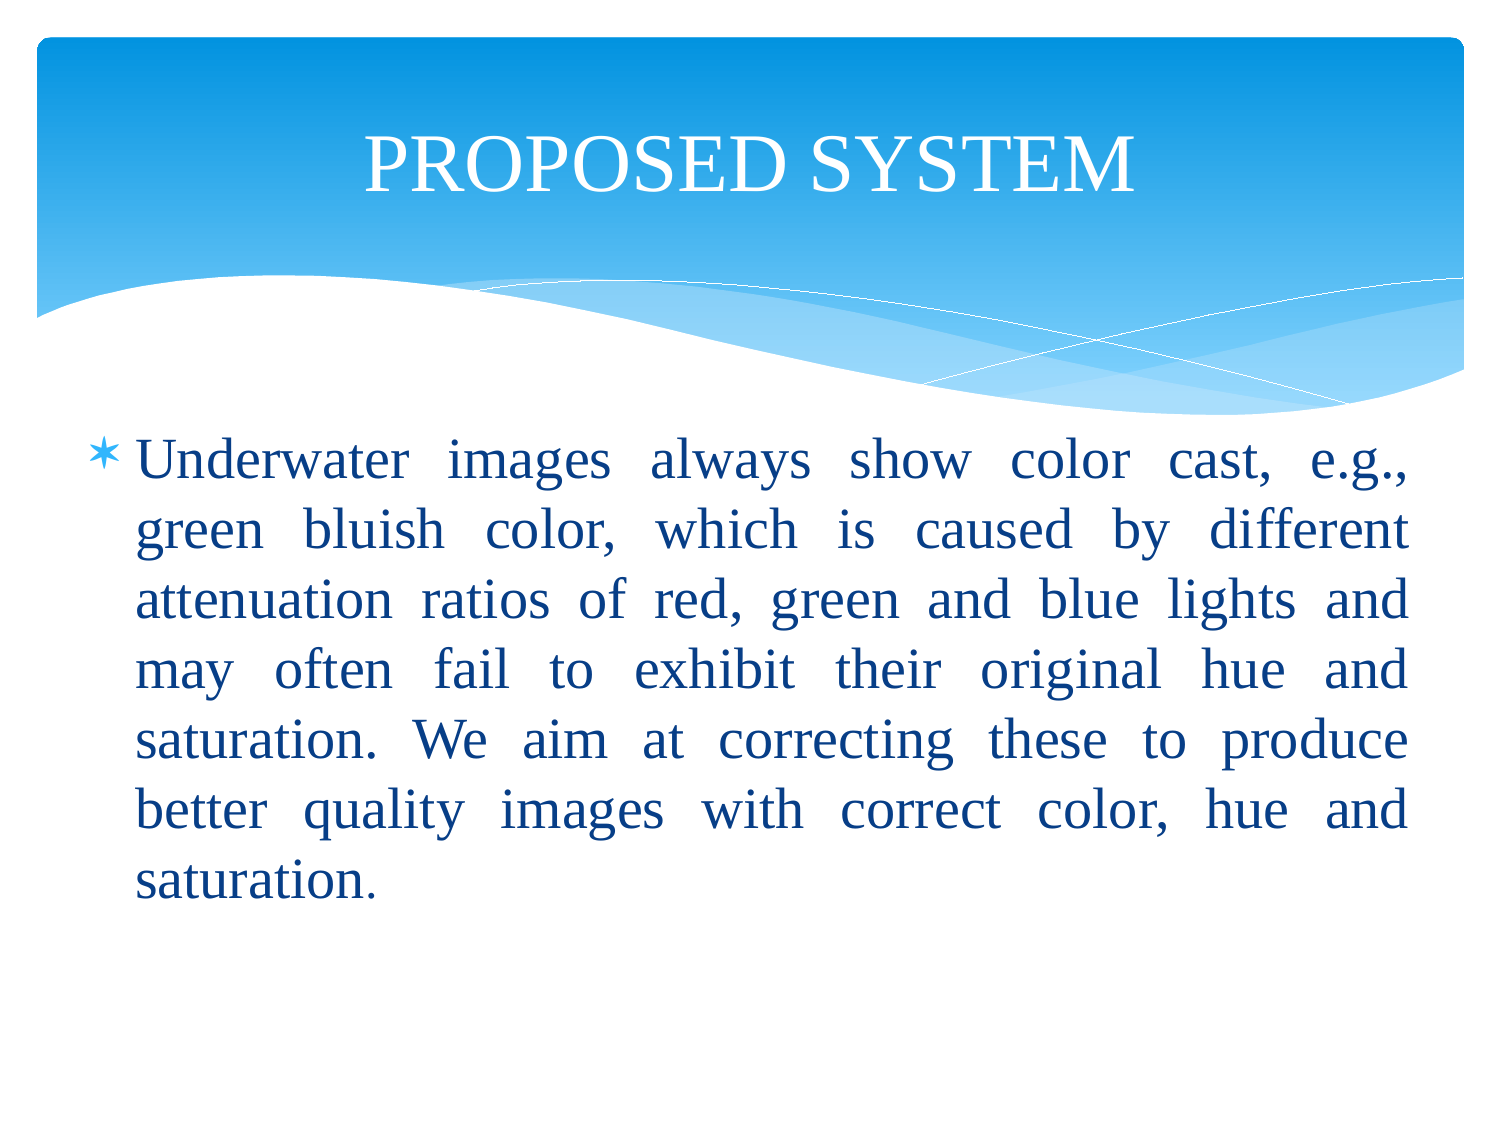

# PROPOSED SYSTEM
Underwater images always show color cast, e.g., green bluish color, which is caused by different attenuation ratios of red, green and blue lights and may often fail to exhibit their original hue and saturation. We aim at correcting these to produce better quality images with correct color, hue and saturation.